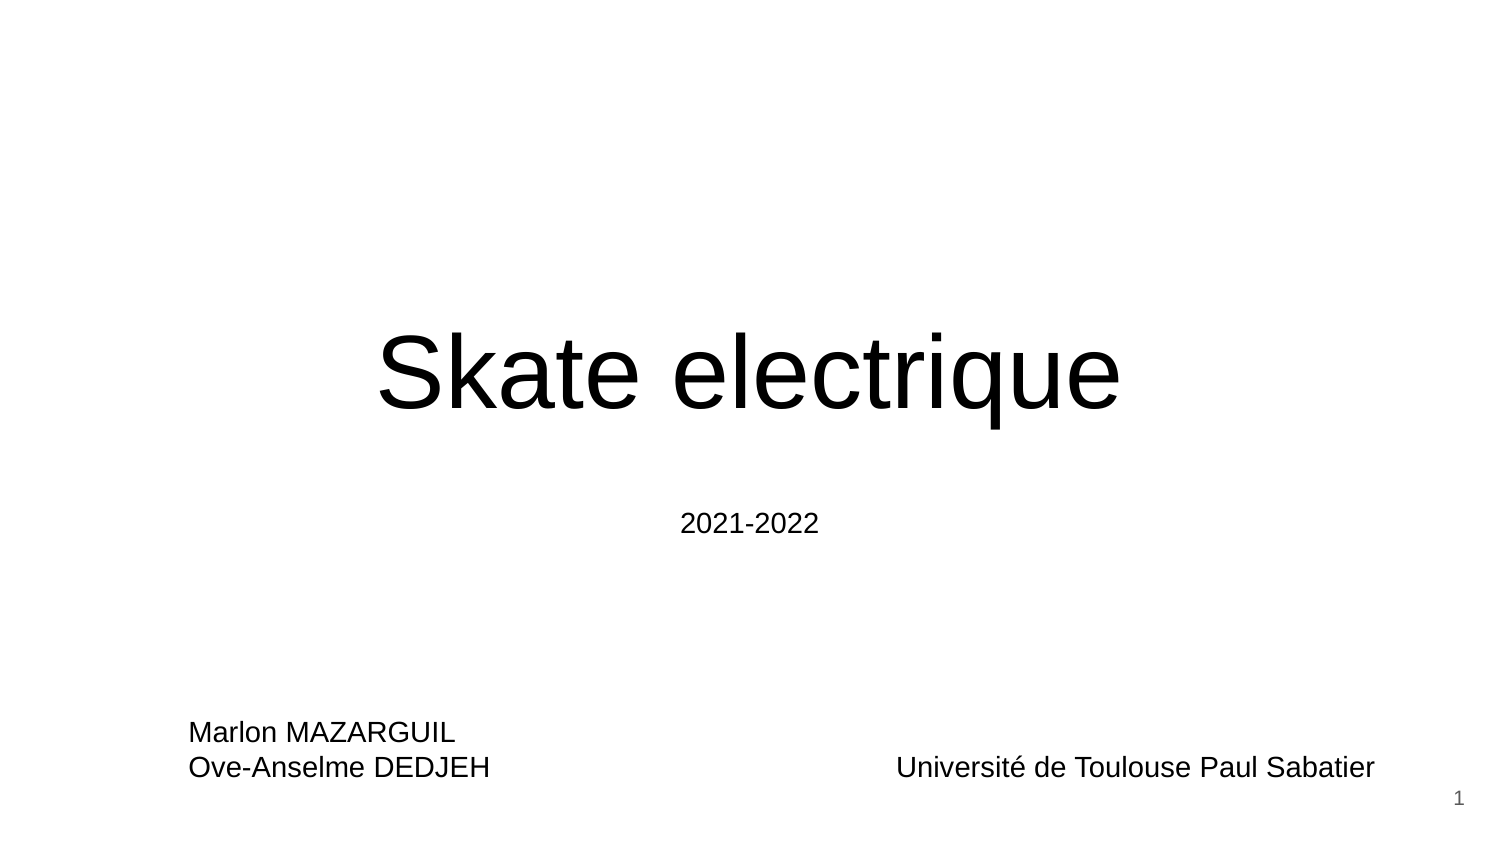

Skate electrique
2021-2022
Marlon MAZARGUIL
Ove-Anselme DEDJEH
Université de Toulouse Paul Sabatier
1